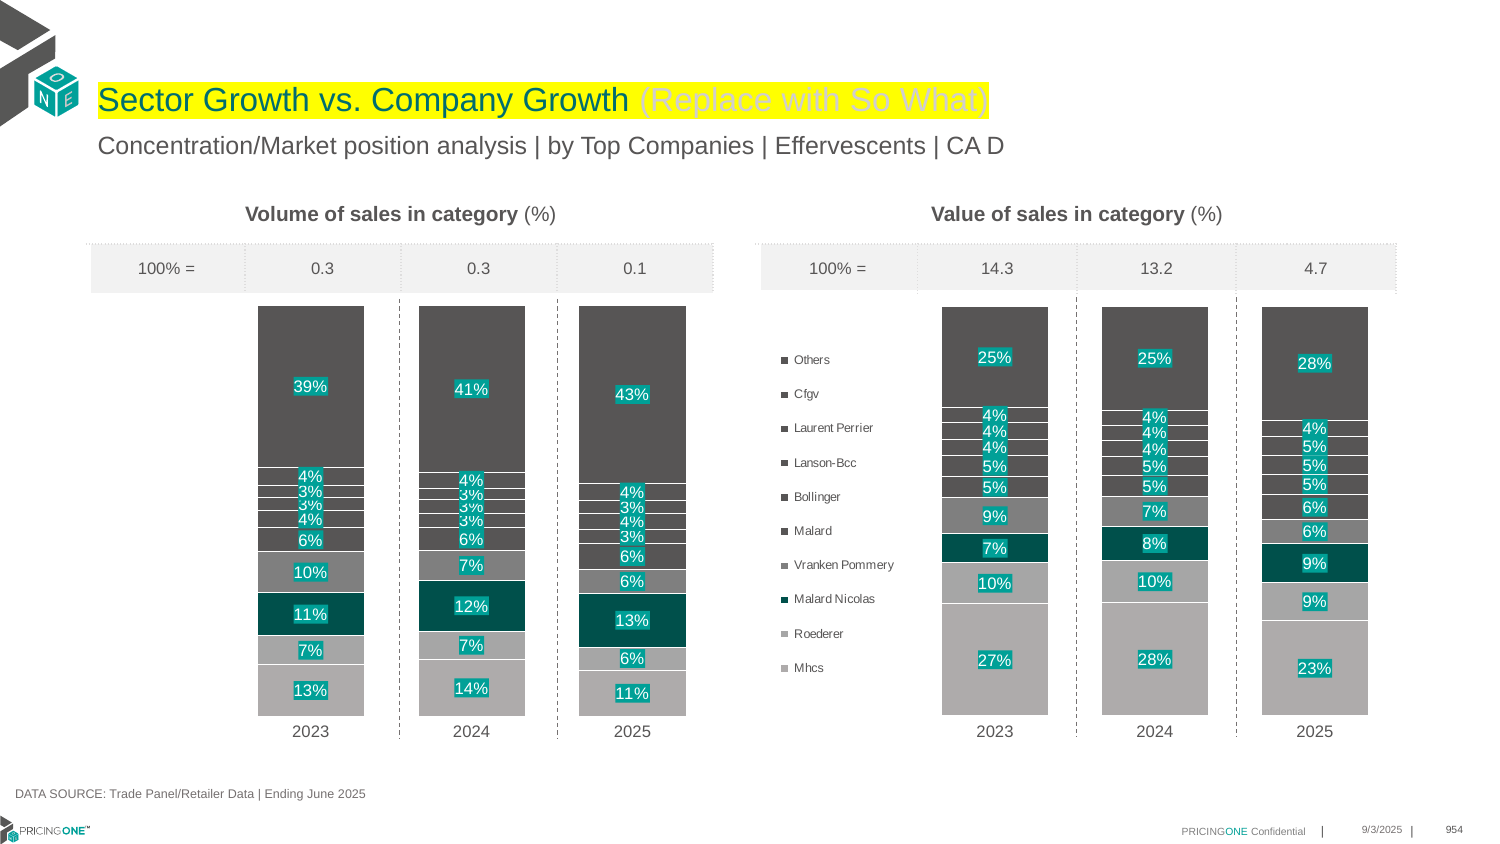

# Sector Growth vs. Company Growth (Replace with So What)
Concentration/Market position analysis | by Top Companies | Effervescents | CA D
| Volume of sales in category (%) |  |  |  |
| --- | --- | --- | --- |
| 100% = | 0.3 | 0.3 | 0.1 |
| Value of sales in category (%) |  |  |  |
| --- | --- | --- | --- |
| 100% = | 14.3 | 13.2 | 4.7 |

### Chart

| Category | Mhcs | Roederer | Malard Nicolas | Vranken Pommery | Malard | Bollinger | Lanson-Bcc | Laurent Perrier | Cfgv | Others |
|---|---|---|---|---|---|---|---|---|---|---|
| 2023 | 0.12601600424128961 | 0.06947431203300254 | 0.10663198528802664 | 0.09765569343428486 | 0.06006726420252158 | 0.04144203846982223 | 0.03208800675955533 | 0.02896999618946636 | 0.04424195231862688 | 0.39341274706340396 |
| 2024 | 0.13855635175459113 | 0.06833017925110038 | 0.12398023914322369 | 0.07258641830927016 | 0.05651477457171816 | 0.034248371572150514 | 0.03289105303819629 | 0.02725268805772325 | 0.0397981387370913 | 0.4058417855649351 |
| 2025 | 0.11255187210057306 | 0.05602657357134119 | 0.13061888944302774 | 0.05791796444937942 | 0.06365800641755512 | 0.03475077866962765 | 0.03687741716931242 | 0.03300053636457735 | 0.04050964044753508 | 0.43408832136707104 |

### Chart

| Category | Mhcs | Roederer | Malard Nicolas | Vranken Pommery | Malard | Bollinger | Lanson-Bcc | Laurent Perrier | Cfgv | Others |
|---|---|---|---|---|---|---|---|---|---|---|
| 2023 | 0.2731081087046686 | 0.10116013618389802 | 0.06952737779988322 | 0.0884446966108955 | 0.05081614129692551 | 0.05243298698752442 | 0.03868454320325342 | 0.040615732734019916 | 0.03746893086726877 | 0.24774134561166258 |
| 2024 | 0.2760188602547955 | 0.10232022488474596 | 0.08457887584458929 | 0.07218958304957074 | 0.05081114603554379 | 0.04596684955568557 | 0.040066179311279475 | 0.037666997366152546 | 0.03584424668165464 | 0.2545370370159825 |
| 2025 | 0.2316906043618858 | 0.09368780412319778 | 0.09423704094686648 | 0.05893453143697184 | 0.06040672354055312 | 0.05080345228518343 | 0.045993443498666124 | 0.045914163463138494 | 0.03921902805644145 | 0.27911320828709546 |
DATA SOURCE: Trade Panel/Retailer Data | Ending June 2025

9/3/2025
954